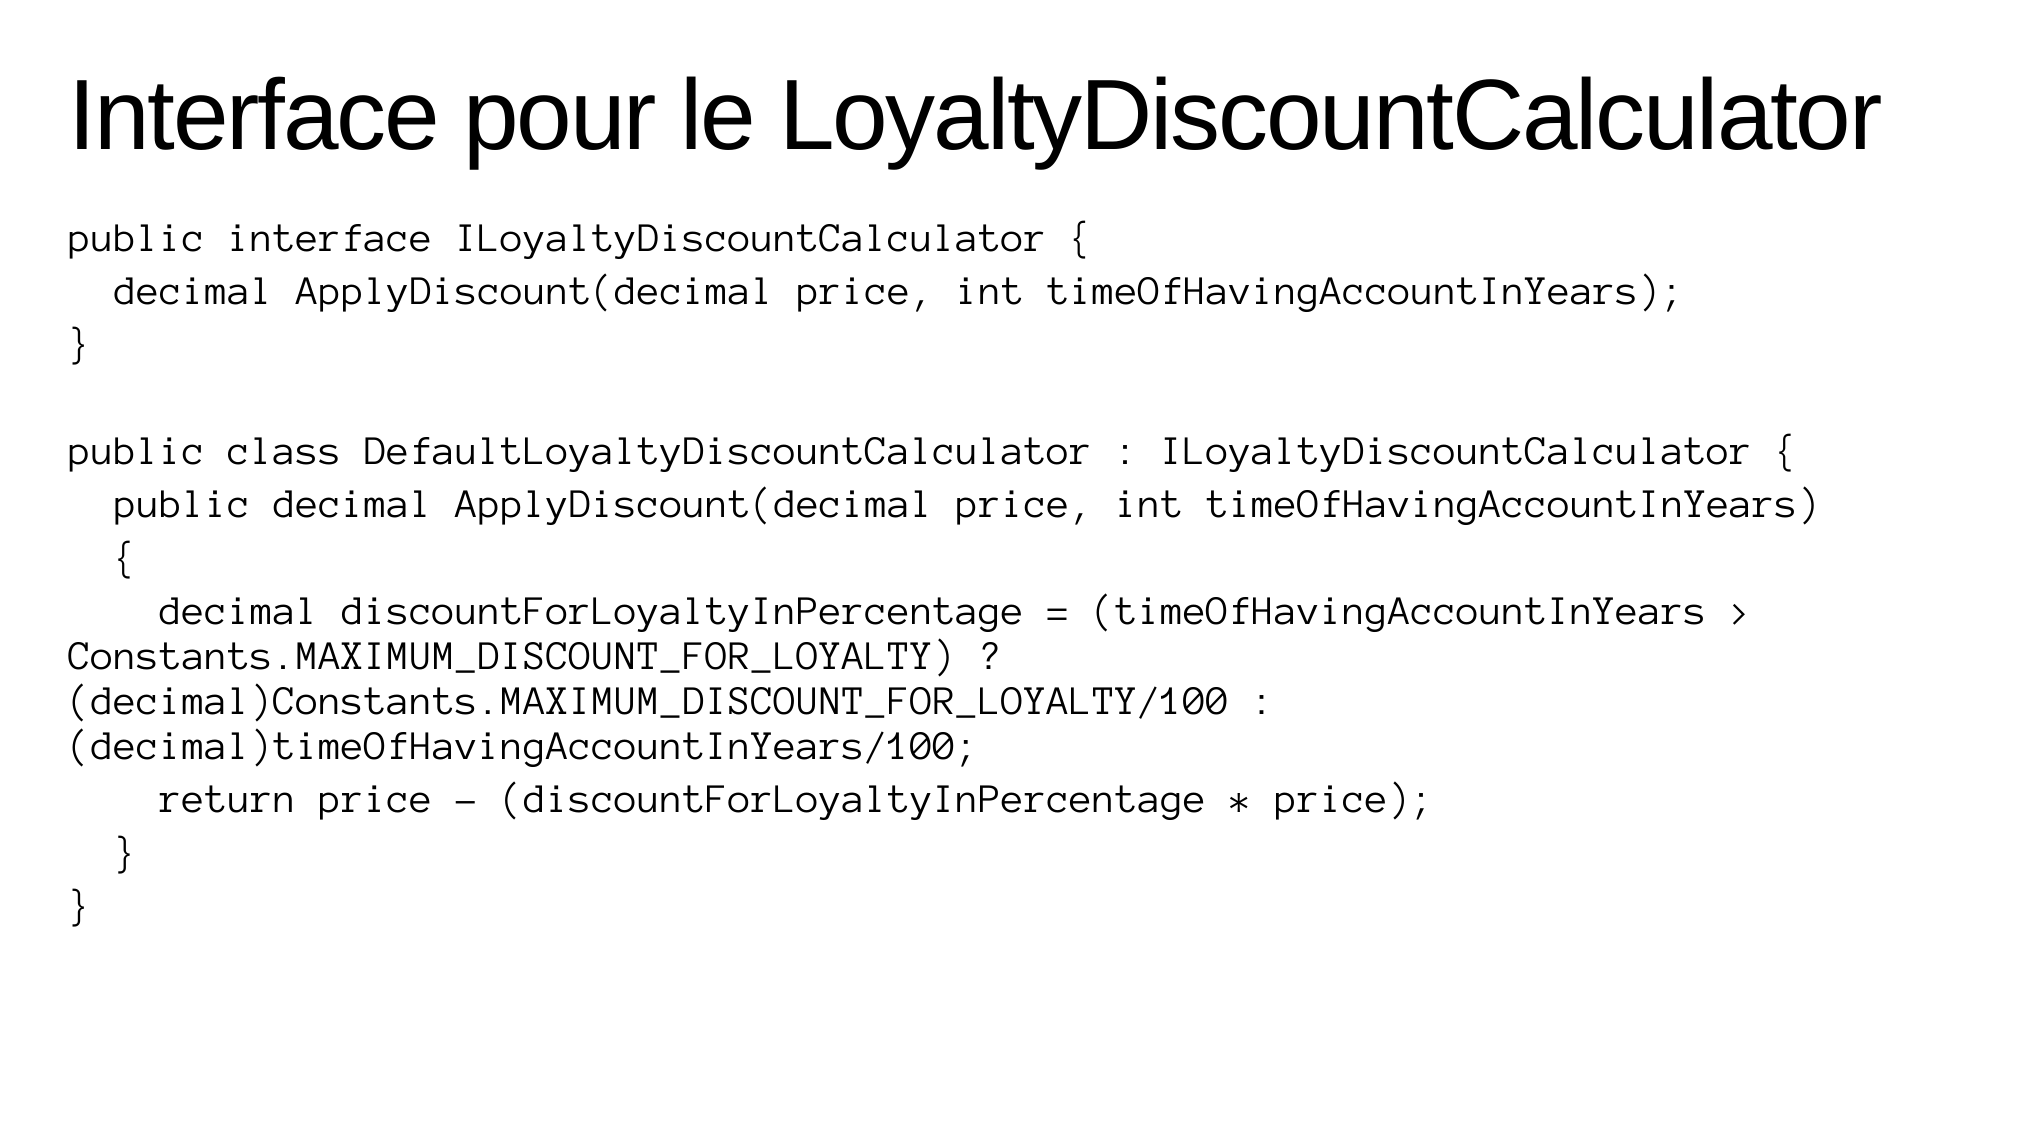

# Interface pour le LoyaltyDiscountCalculator
public interface ILoyaltyDiscountCalculator {
  decimal ApplyDiscount(decimal price, int timeOfHavingAccountInYears);
}

public class DefaultLoyaltyDiscountCalculator : ILoyaltyDiscountCalculator {
  public decimal ApplyDiscount(decimal price, int timeOfHavingAccountInYears)
  {
    decimal discountForLoyaltyInPercentage = (timeOfHavingAccountInYears > Constants.MAXIMUM_DISCOUNT_FOR_LOYALTY) ? (decimal)Constants.MAXIMUM_DISCOUNT_FOR_LOYALTY/100 : (decimal)timeOfHavingAccountInYears/100;
    return price - (discountForLoyaltyInPercentage * price);
  }
}